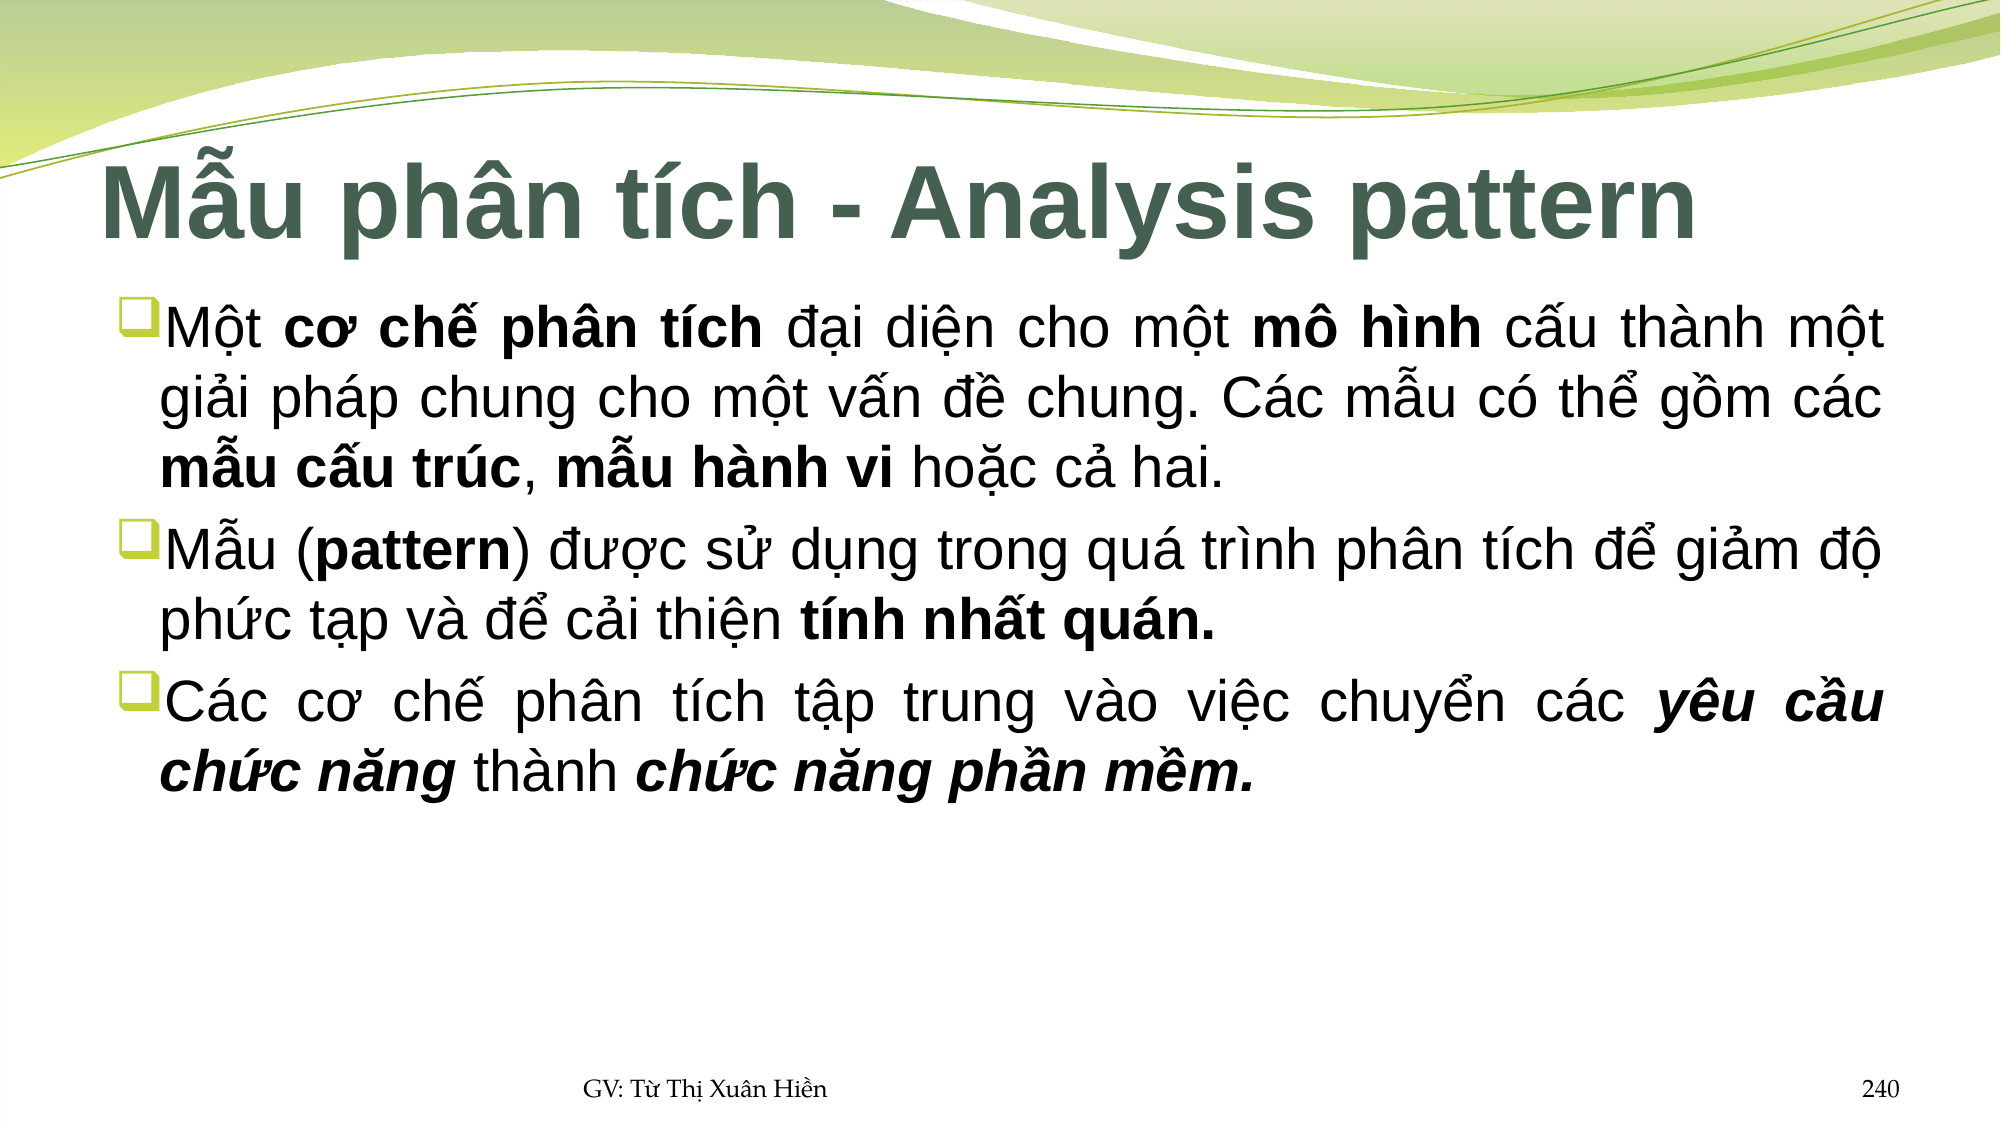

# Mẫu phân tích - Analysis pattern
Một cơ chế phân tích đại diện cho một mô hình cấu thành một giải pháp chung cho một vấn đề chung. Các mẫu có thể gồm các mẫu cấu trúc, mẫu hành vi hoặc cả hai.
Mẫu (pattern) được sử dụng trong quá trình phân tích để giảm độ phức tạp và để cải thiện tính nhất quán.
Các cơ chế phân tích tập trung vào việc chuyển các yêu cầu chức năng thành chức năng phần mềm.

GV: Từ Thị Xuân Hiền
240